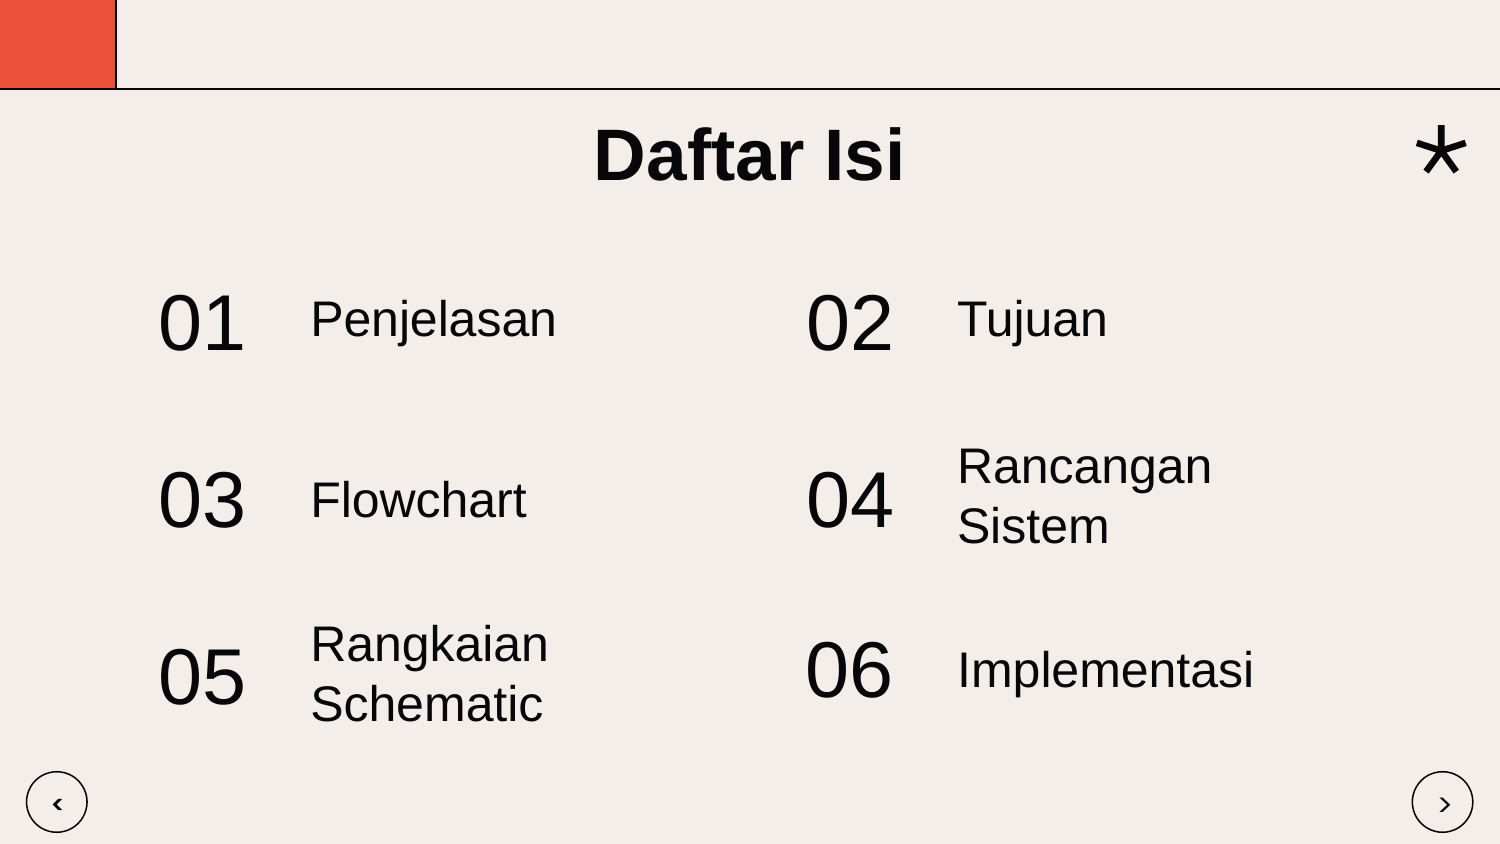

Daftar Isi
02
Tujuan
# 01
Penjelasan
Rancangan Sistem
Flowchart
04
03
Rangkaian Schematic
06
Implementasi
05
<
>